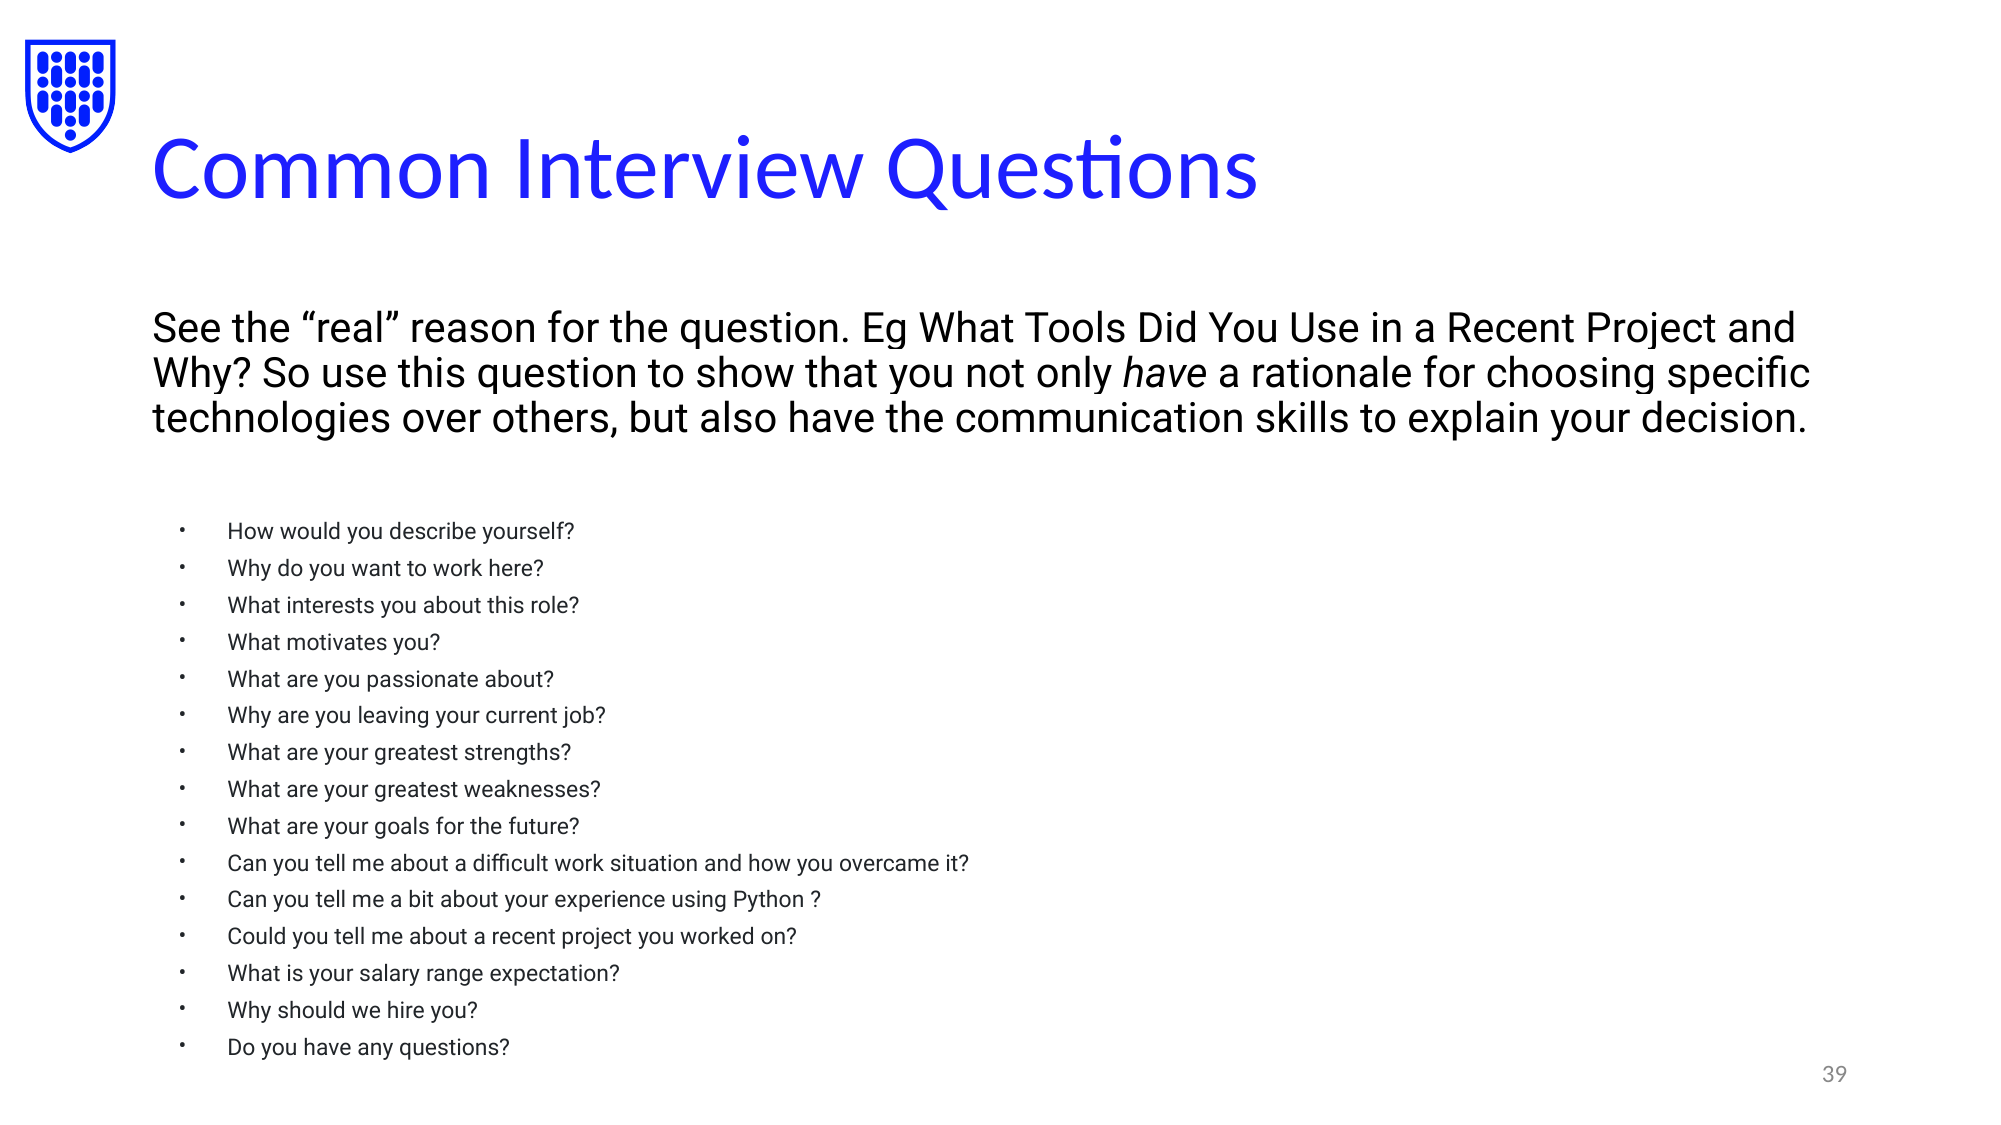

# Common Interview Questions
See the “real” reason for the question. Eg What Tools Did You Use in a Recent Project and Why? So use this question to show that you not only have a rationale for choosing specific technologies over others, but also have the communication skills to explain your decision.

How would you describe yourself?
Why do you want to work here?
What interests you about this role?
What motivates you?
What are you passionate about?
Why are you leaving your current job?
What are your greatest strengths?
What are your greatest weaknesses?
What are your goals for the future?
Can you tell me about a difficult work situation and how you overcame it?
Can you tell me a bit about your experience using Python ?
Could you tell me about a recent project you worked on?
What is your salary range expectation?
Why should we hire you?
Do you have any questions?

39